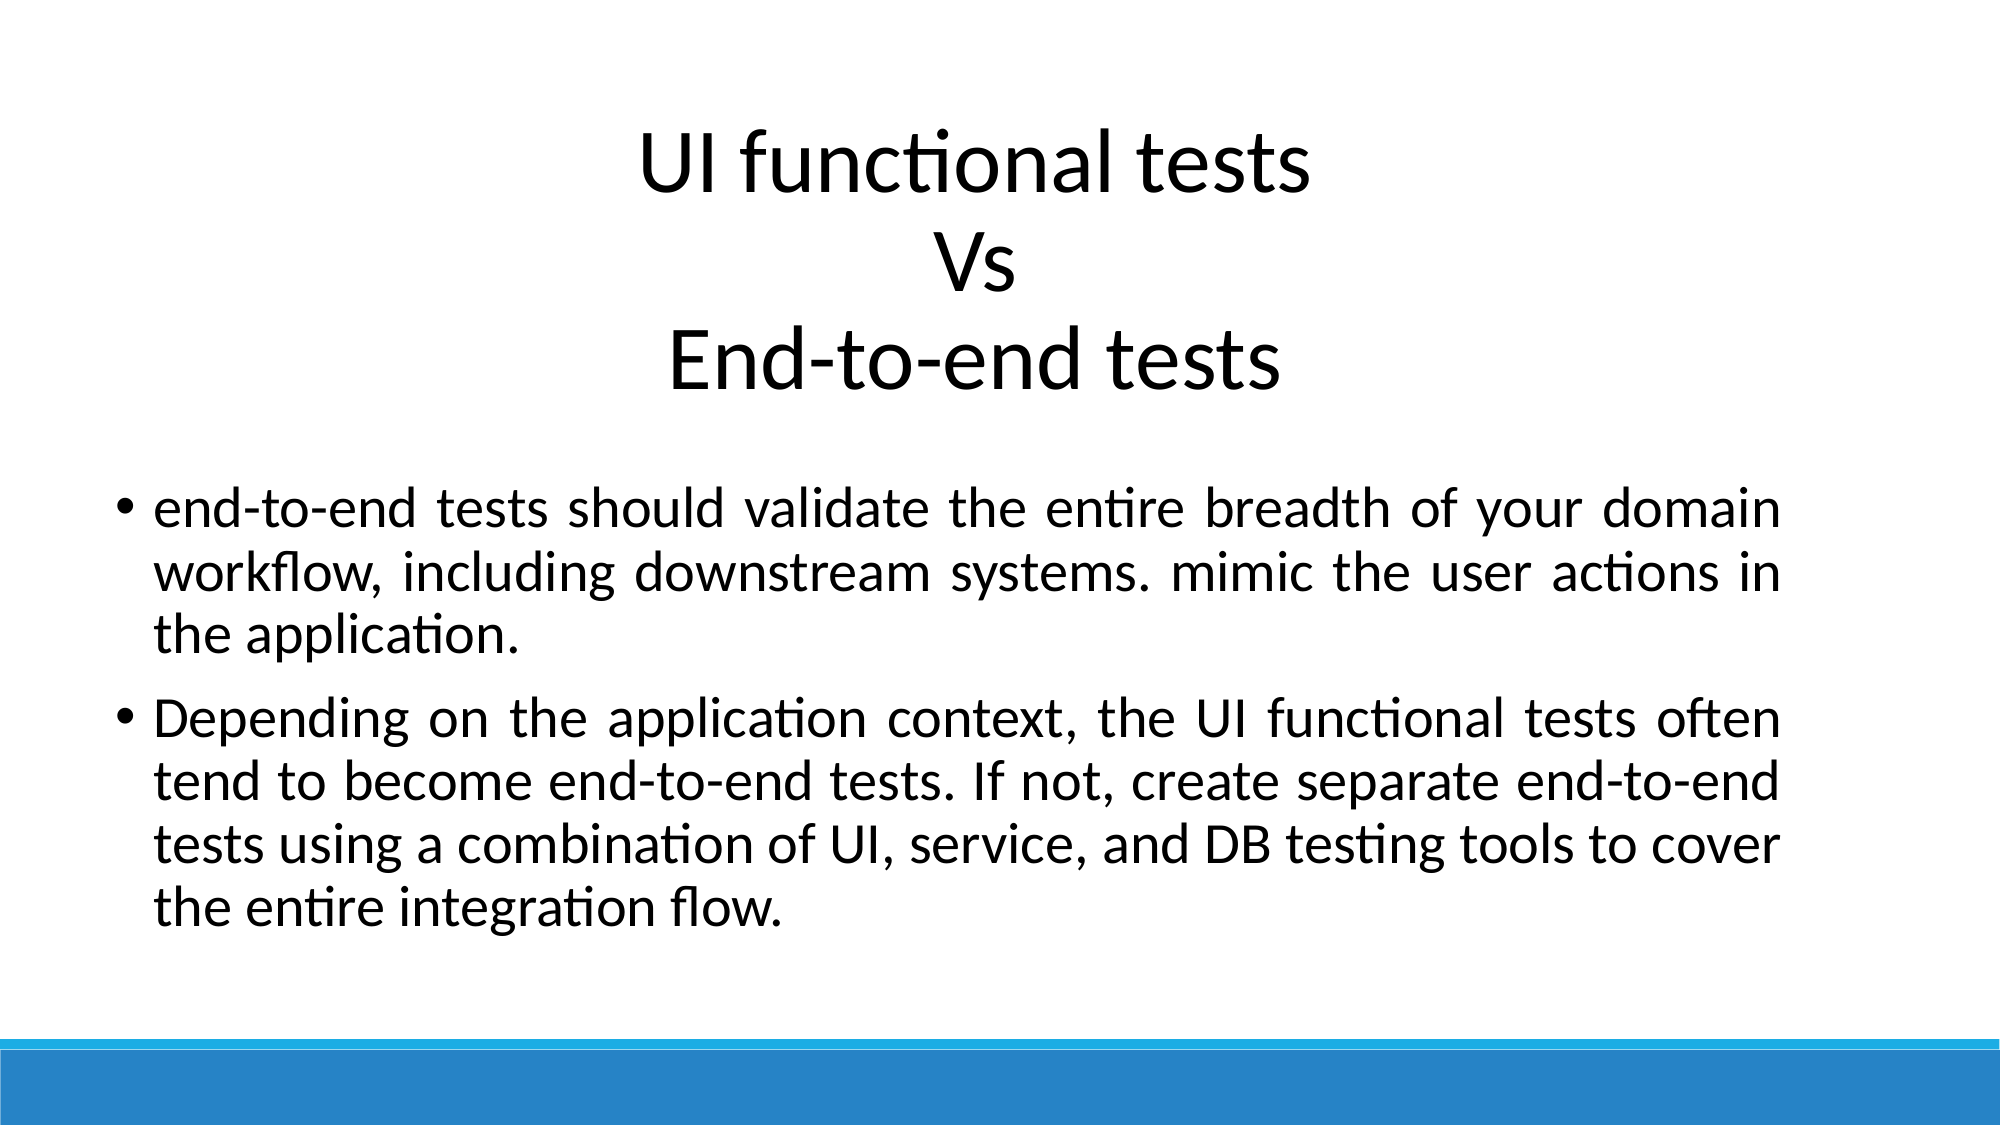

UI functional tests
Vs
End-to-end tests

end-to-end tests should validate the entire breadth of your domain workflow, including downstream systems. mimic the user actions in the application.
Depending on the application context, the UI functional tests often tend to become end-to-end tests. If not, create separate end-to-end tests using a combination of UI, service, and DB testing tools to cover the entire integration flow.